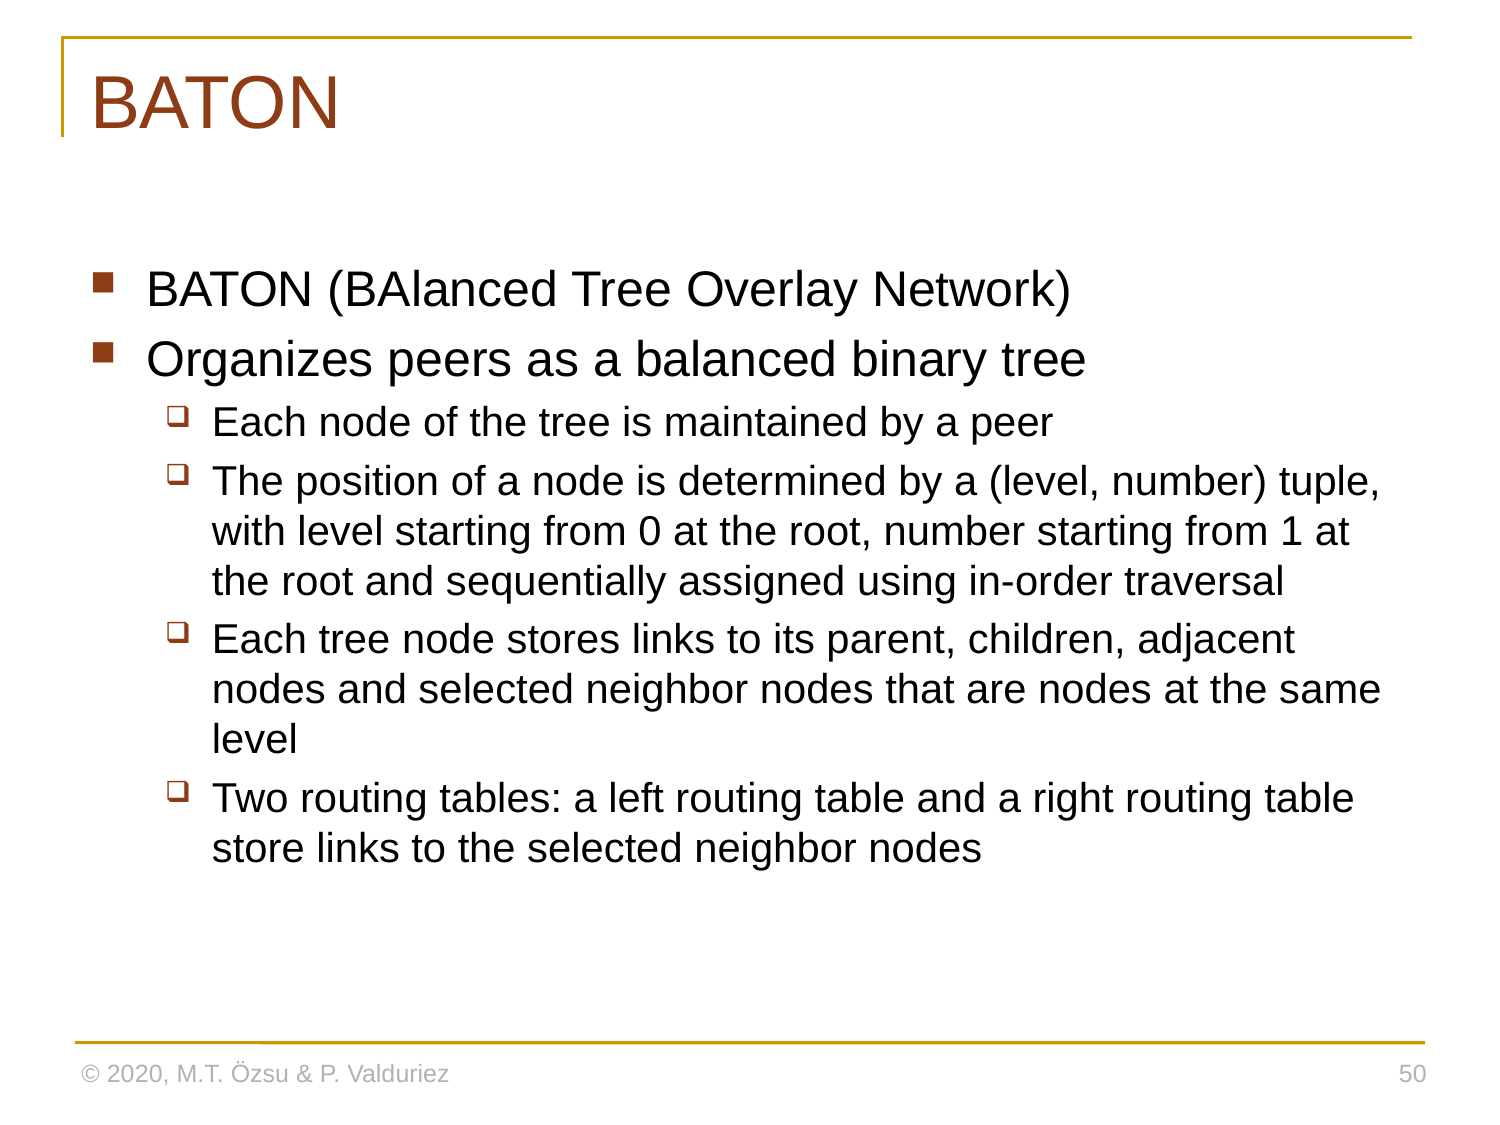

# BATON
BATON (BAlanced Tree Overlay Network)
Organizes peers as a balanced binary tree
Each node of the tree is maintained by a peer
The position of a node is determined by a (level, number) tuple, with level starting from 0 at the root, number starting from 1 at the root and sequentially assigned using in-order traversal
Each tree node stores links to its parent, children, adjacent nodes and selected neighbor nodes that are nodes at the same level
Two routing tables: a left routing table and a right routing table store links to the selected neighbor nodes
© 2020, M.T. Özsu & P. Valduriez
50